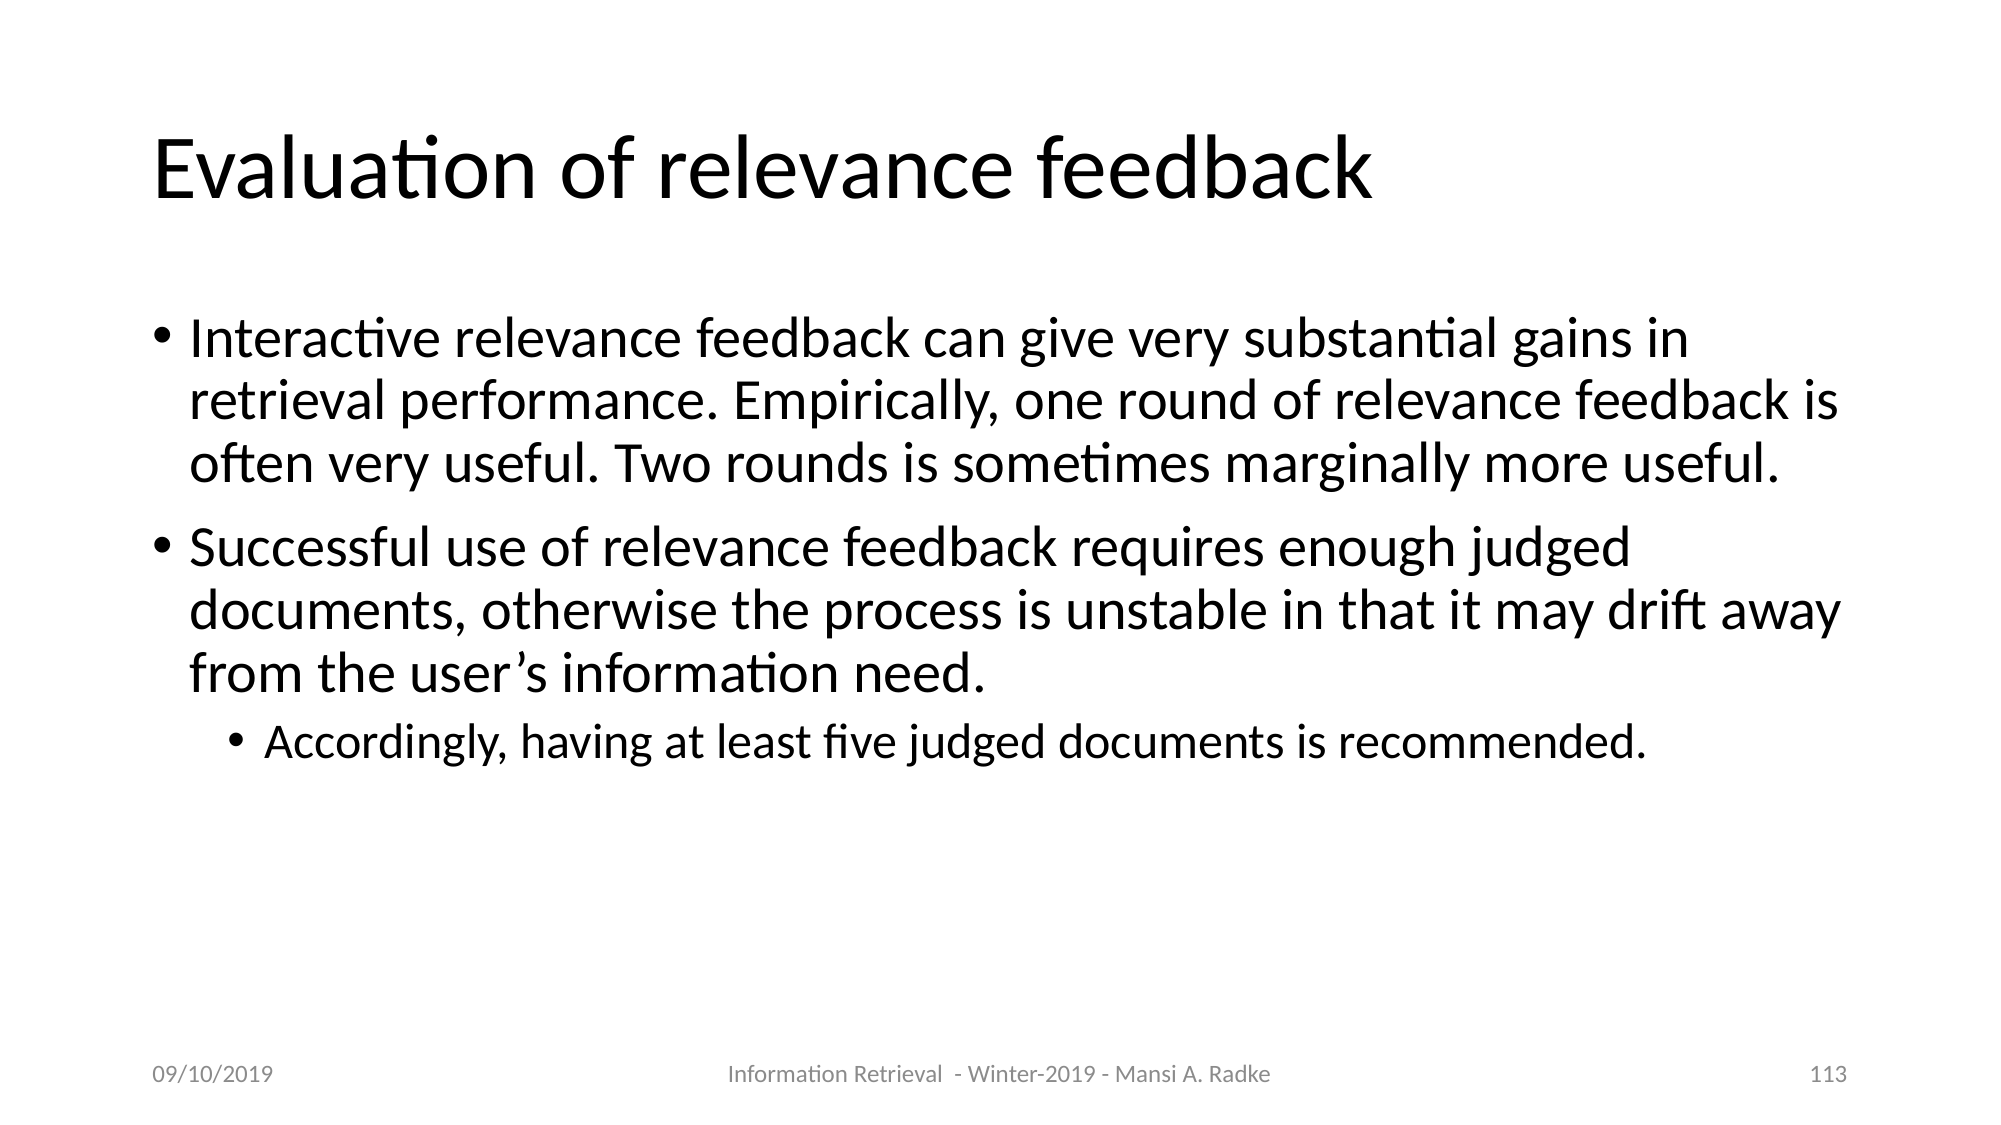

Evaluation of relevance feedback
Interactive relevance feedback can give very substantial gains in retrieval performance. Empirically, one round of relevance feedback is often very useful. Two rounds is sometimes marginally more useful.
Successful use of relevance feedback requires enough judged documents, otherwise the process is unstable in that it may drift away from the user’s information need.
Accordingly, having at least five judged documents is recommended.
09/10/2019
Information Retrieval  - Winter-2019 - Mansi A. Radke
113